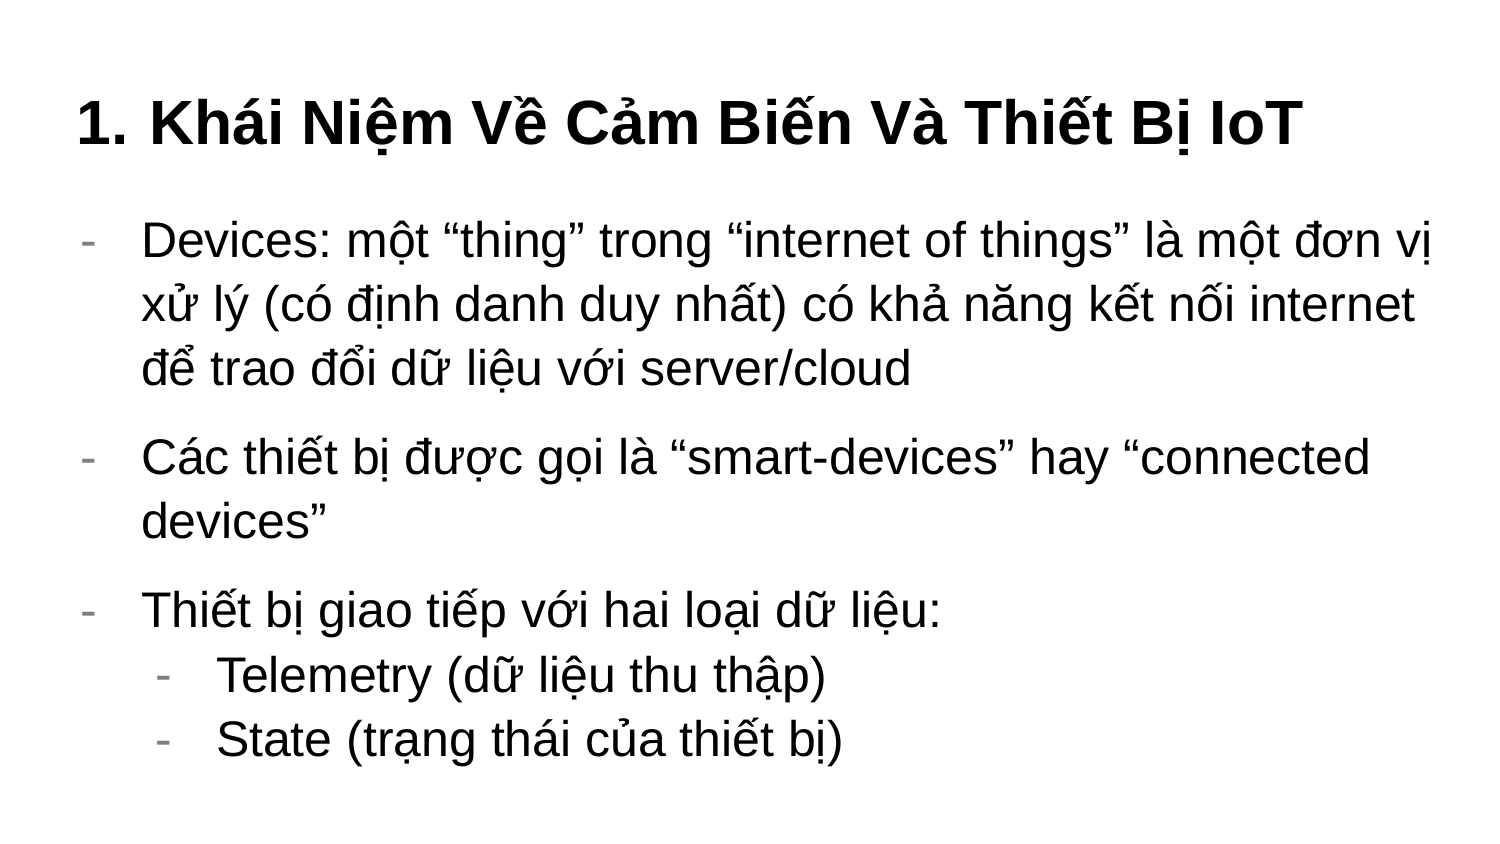

# Khái Niệm Về Cảm Biến Và Thiết Bị IoT
Devices: một “thing” trong “internet of things” là một đơn vị xử lý (có định danh duy nhất) có khả năng kết nối internet để trao đổi dữ liệu với server/cloud
Các thiết bị được gọi là “smart-devices” hay “connected devices”
Thiết bị giao tiếp với hai loại dữ liệu:
Telemetry (dữ liệu thu thập)
State (trạng thái của thiết bị)